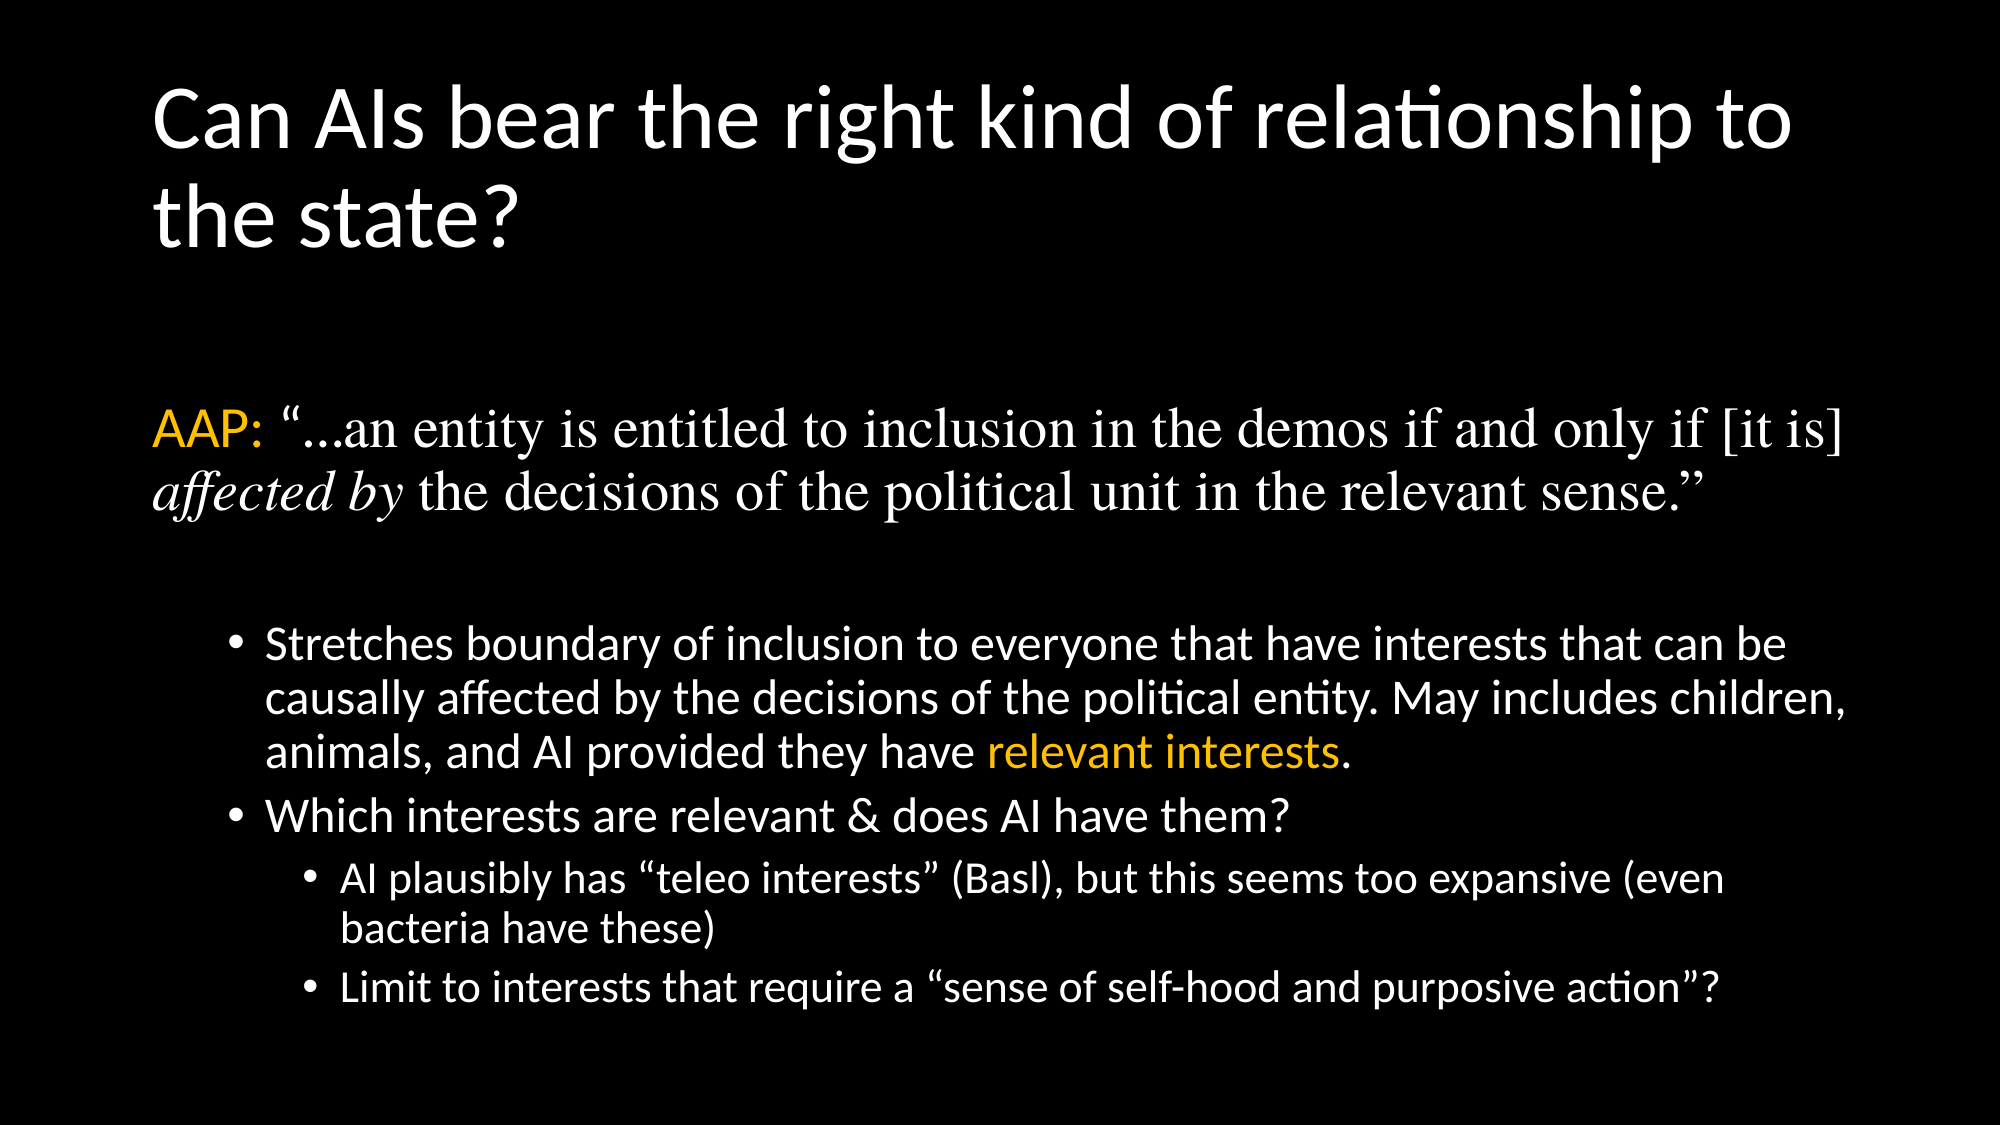

# Can AIs bear the right kind of relationship to the state?

AAP: “…an entity is entitled to inclusion in the demos if and only if [it is] affected by the decisions of the political unit in the relevant sense.”

Stretches boundary of inclusion to everyone that have interests that can be causally affected by the decisions of the political entity. May includes children, animals, and AI provided they have relevant interests.
Which interests are relevant & does AI have them?
AI plausibly has “teleo interests” (Basl), but this seems too expansive (even bacteria have these)
Limit to interests that require a “sense of self-hood and purposive action”?